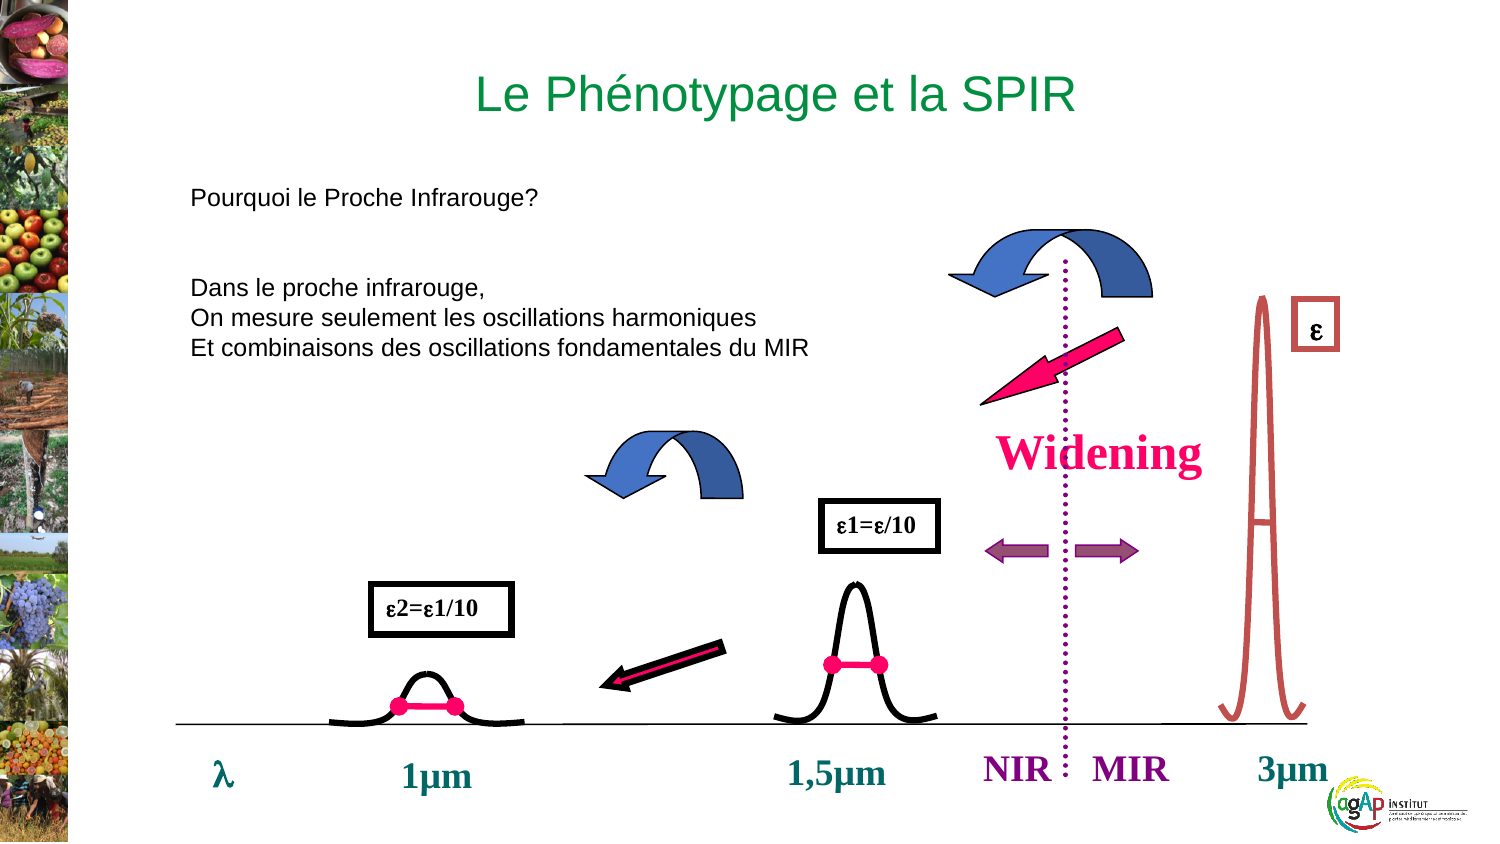

Le Phénotypage et la SPIR
Pourquoi le Proche Infrarouge?

Dans le proche infrarouge,
On mesure seulement les oscillations harmoniques
Et combinaisons des oscillations fondamentales du MIR

NIR
MIR

ε

Widening

ε1=ε/10

ε2=ε1/10

3µm
1,5µm
λ
1µm